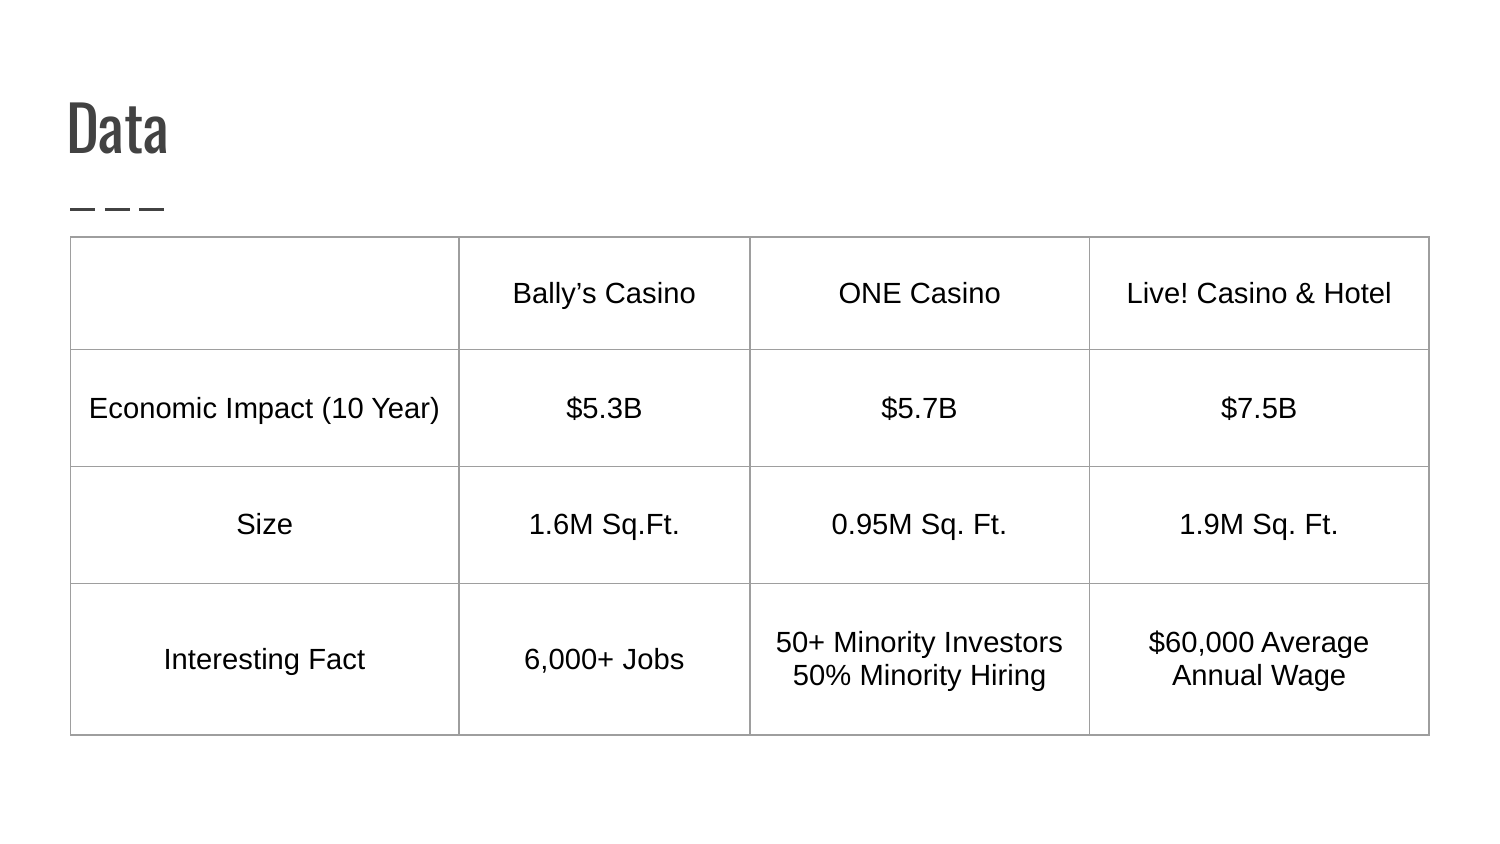

# Data
|  | Bally’s Casino | ONE Casino | Live! Casino & Hotel |
| --- | --- | --- | --- |
| Economic Impact (10 Year) | $5.3B | $5.7B | $7.5B |
| Size | 1.6M Sq.Ft. | 0.95M Sq. Ft. | 1.9M Sq. Ft. |
| Interesting Fact | 6,000+ Jobs | 50+ Minority Investors 50% Minority Hiring | $60,000 Average Annual Wage |